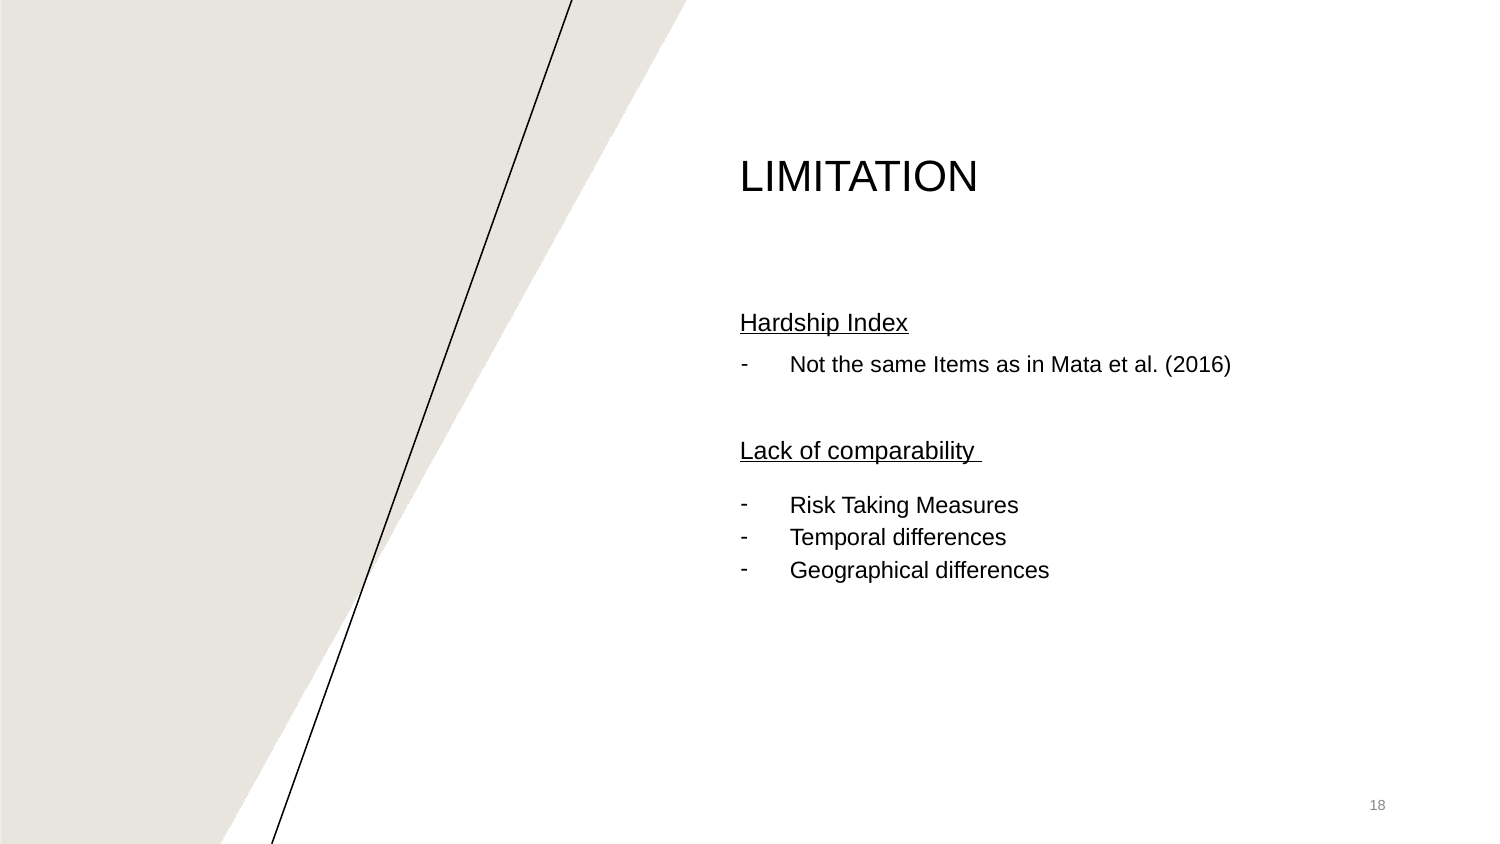

# LIMITATION
Hardship Index
Not the same Items as in Mata et al. (2016)
Lack of comparability
Risk Taking Measures
Temporal differences
Geographical differences
18